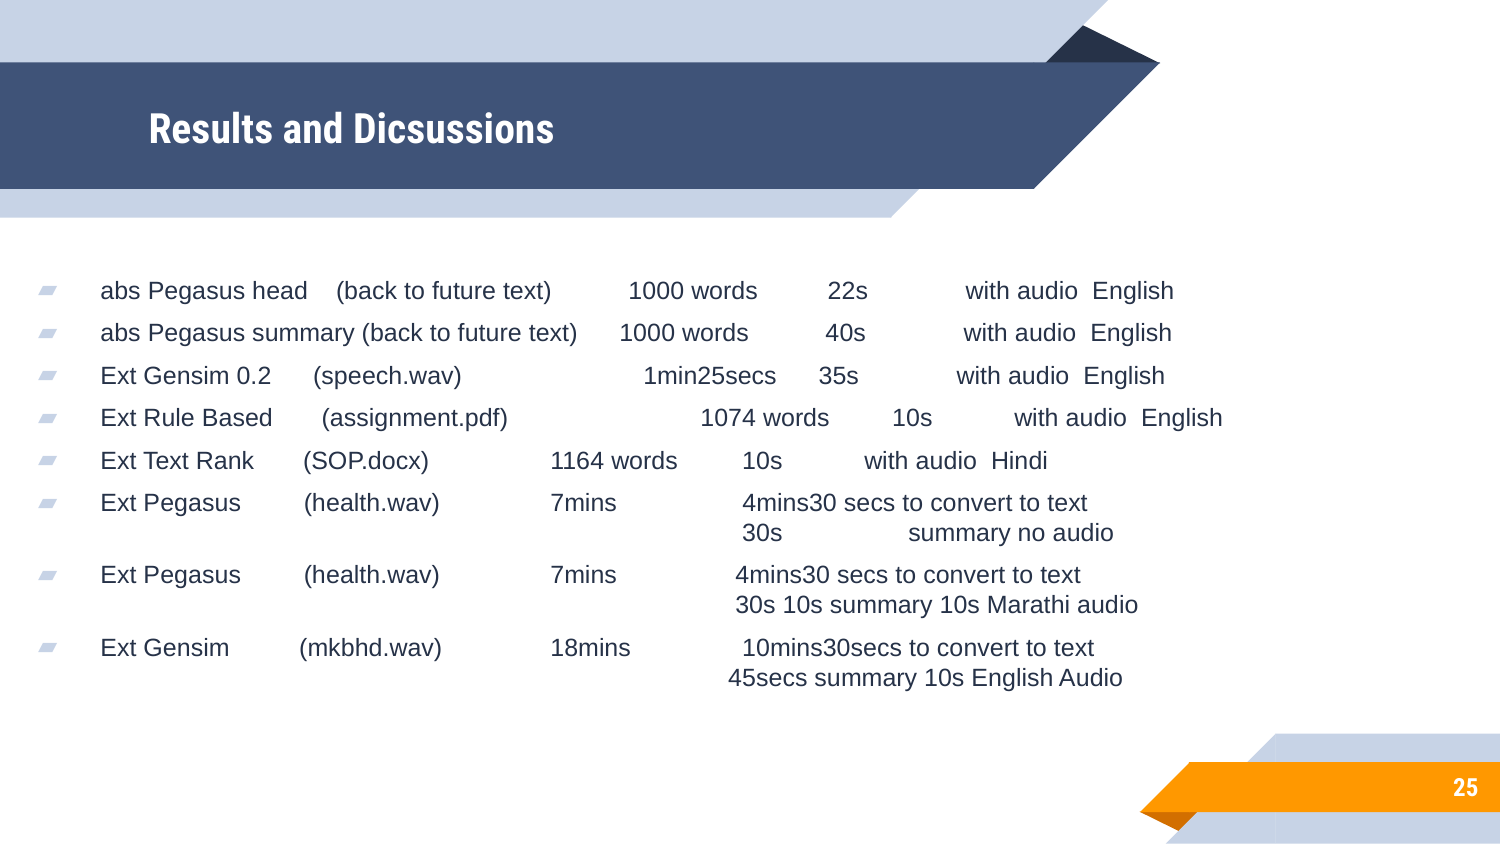

# Results and Dicsussions
abs Pegasus head    (back to future text)           1000 words          22s              with audio  English
abs Pegasus summary (back to future text)      1000 words           40s              with audio  English
Ext Gensim 0.2      (speech.wav)                          1min25secs      35s              with audio  English
Ext Rule Based       (assignment.pdf)       	1074 words 	      10s 	  with audio  English
Ext Text Rank       (SOP.docx)            	1164 words 	      10s 	  with audio  Hindi
Ext Pegasus         (health.wav)          	7mins                  4mins30 secs to convert to text 					    	      30s                  summary no audio
Ext Pegasus         (health.wav)          	7mins                 4mins30 secs to convert to text 						     30s 10s summary 10s Marathi audio
Ext Gensim          (mkbhd.wav)           	18mins     	      10mins30secs to convert to text                     					    45secs summary 10s English Audio
25